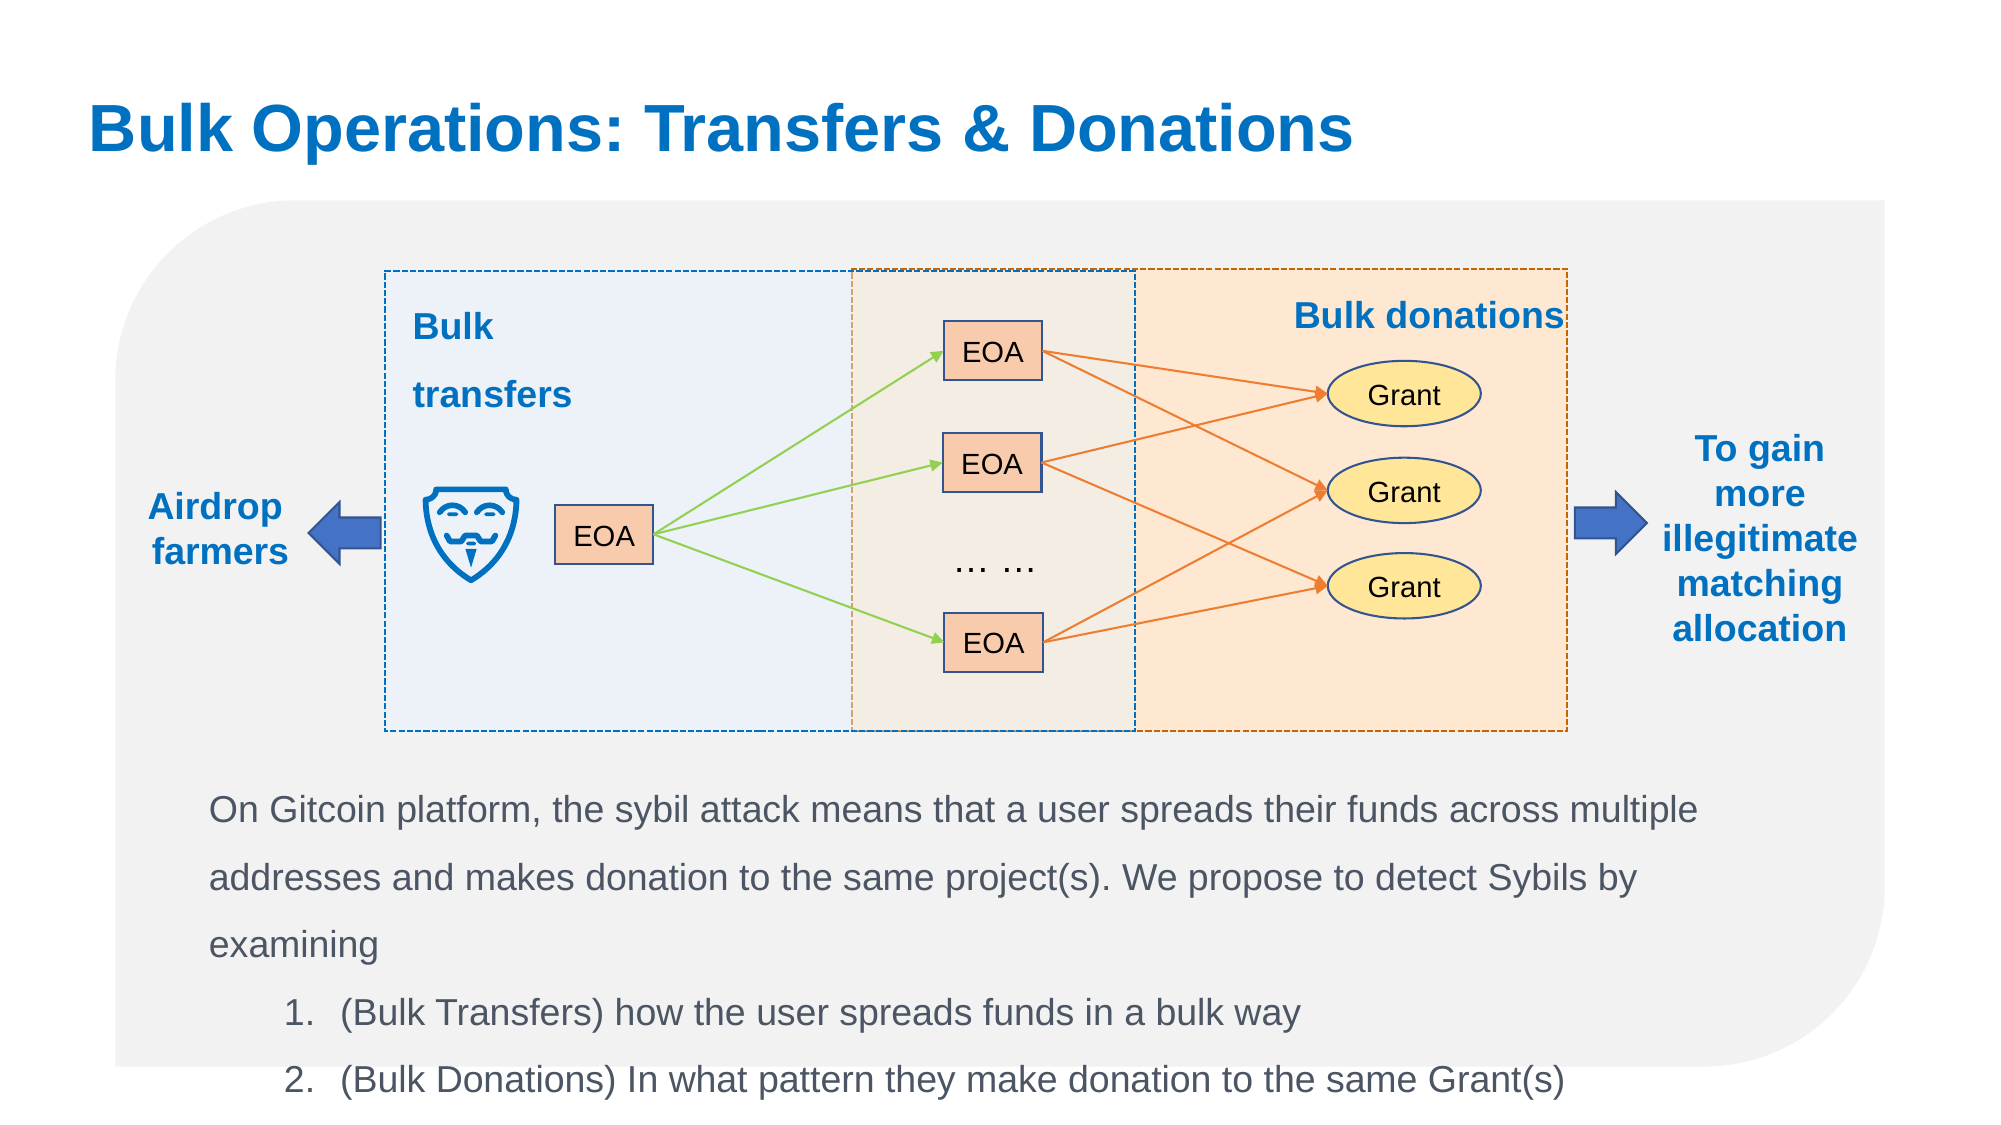

Bulk Operations: Transfers & Donations

Bulk donations

Bulk transfers
EOA
Grant
To gain more illegitimate matching allocation
EOA
Grant
Airdrop
farmers

EOA
… …
Grant
EOA
On Gitcoin platform, the sybil attack means that a user spreads their funds across multiple addresses and makes donation to the same project(s). We propose to detect Sybils by examining
(Bulk Transfers) how the user spreads funds in a bulk way
(Bulk Donations) In what pattern they make donation to the same Grant(s)